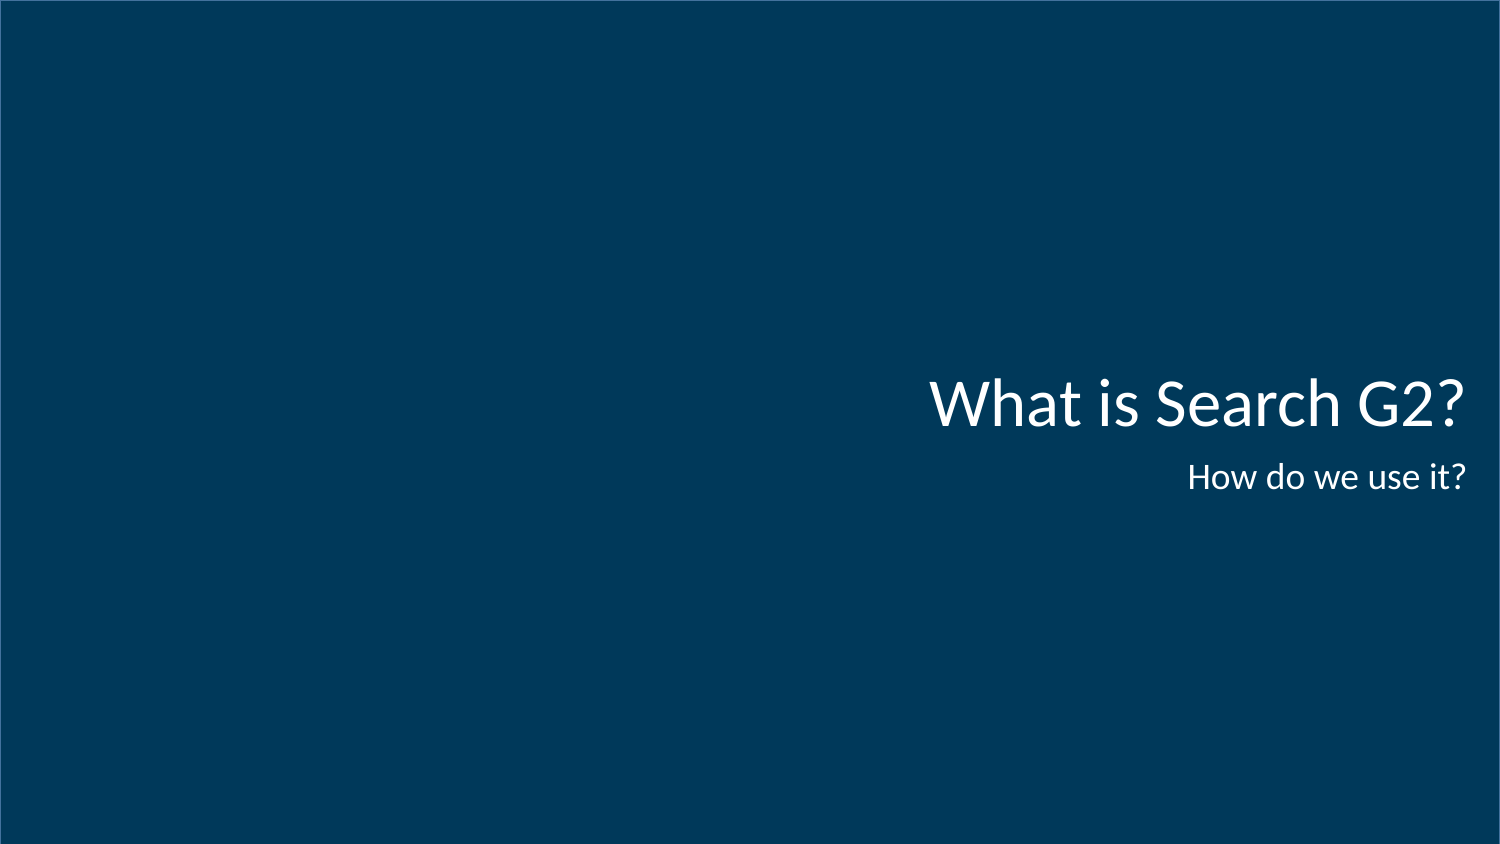

# What is Search G2?
How do we use it?